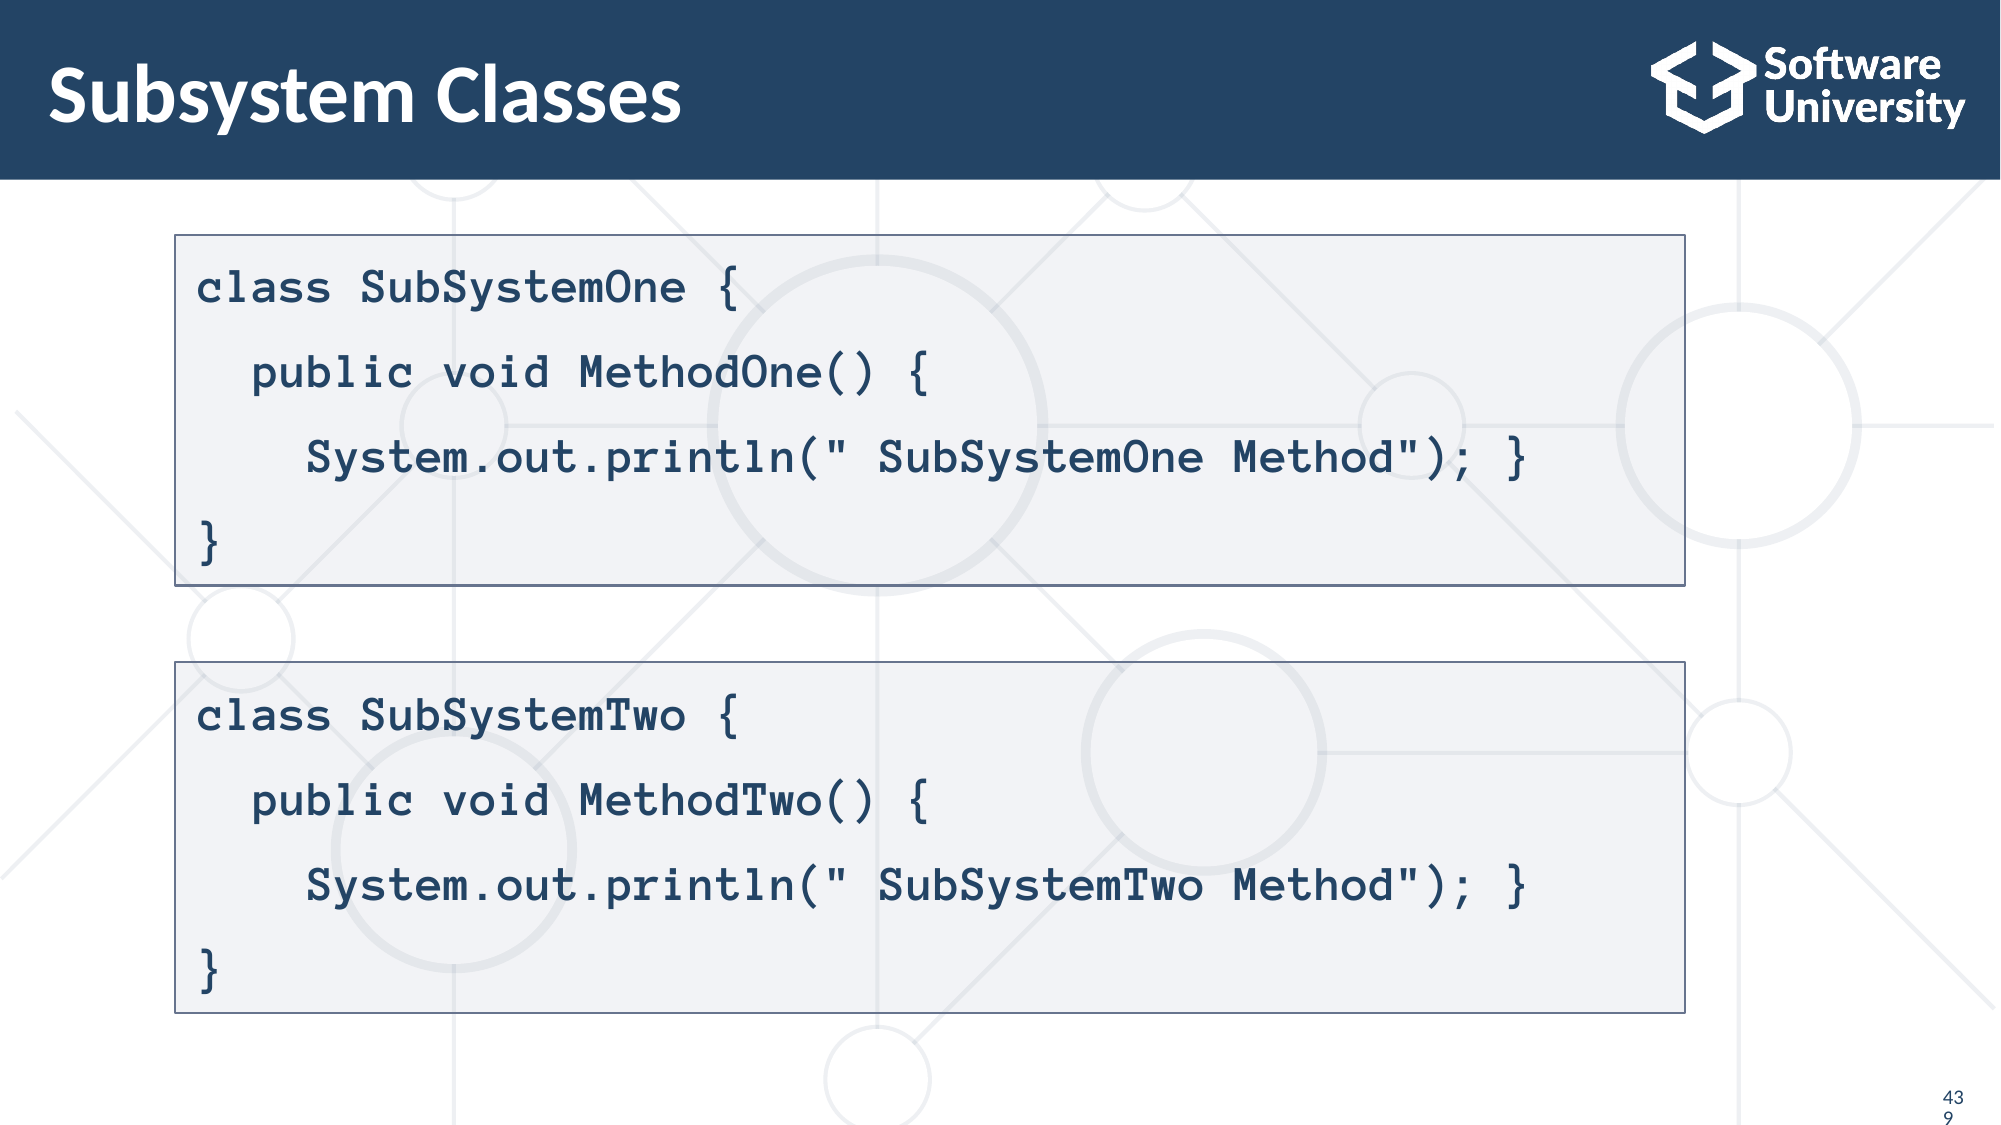

# Subsystem Classes
class SubSystemOne {
  public void MethodOne() {
    System.out.println(" SubSystemOne Method"); }
}
class SubSystemTwo {
  public void MethodTwo() {
    System.out.println(" SubSystemTwo Method"); }
}
439